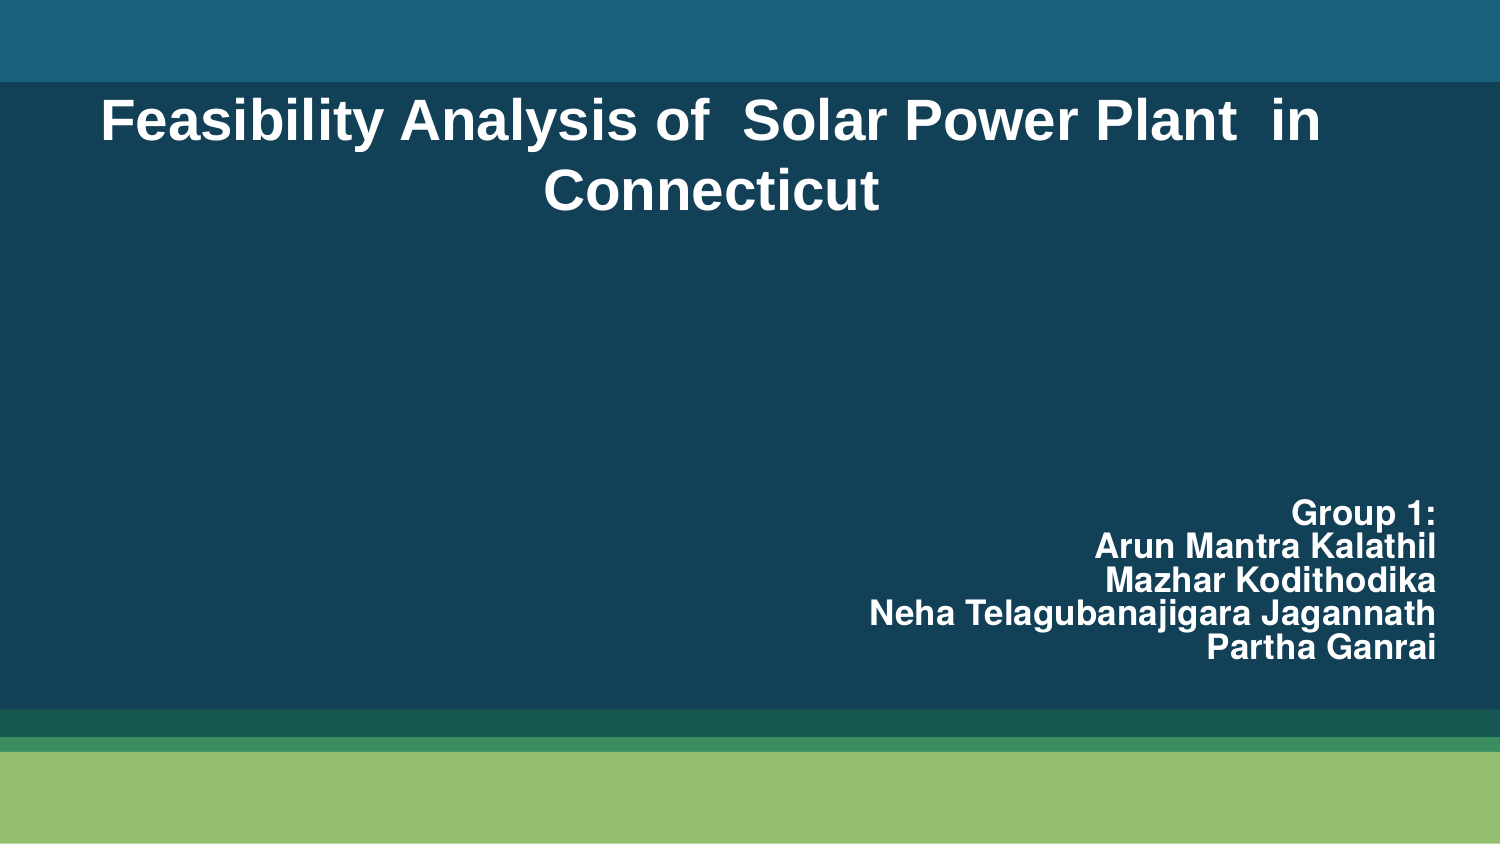

# Feasibility Analysis of  Solar Power Plant  in Connecticut
Group 1:
Arun Mantra Kalathil
Mazhar Kodithodika
Neha Telagubanajigara Jagannath
Partha Ganrai